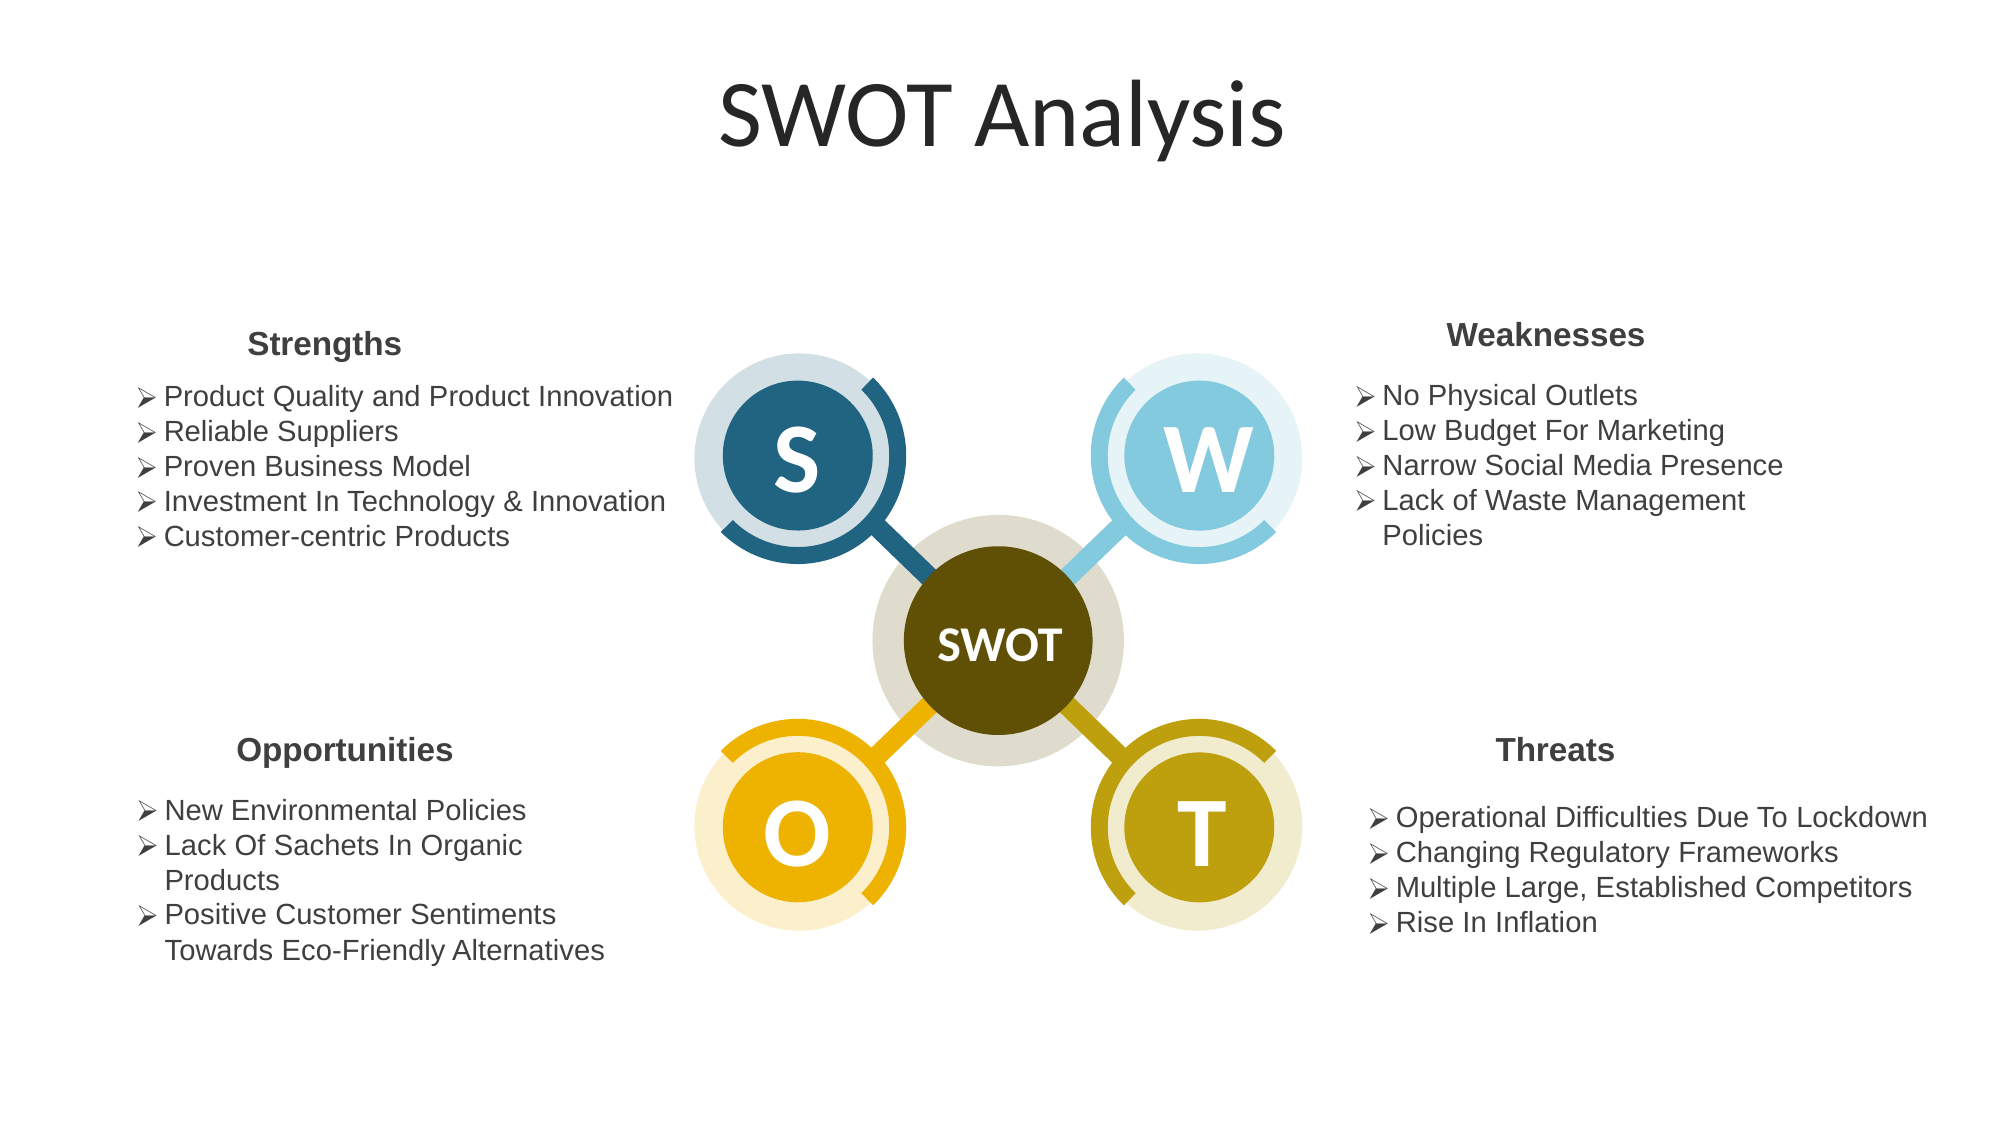

SWOT Analysis
Weaknesses
No Physical Outlets
Low Budget For Marketing
Narrow Social Media Presence
Lack of Waste Management Policies

Strengths
Product Quality and Product Innovation
Reliable Suppliers
Proven Business Model
Investment In Technology & Innovation
Customer-centric Products

S
W

SWOT

Threats
Operational Difficulties Due To Lockdown
Changing Regulatory Frameworks
Multiple Large, Established Competitors
Rise In Inflation

Opportunities
New Environmental Policies
Lack Of Sachets In Organic Products
Positive Customer Sentiments Towards Eco-Friendly Alternatives

O
T